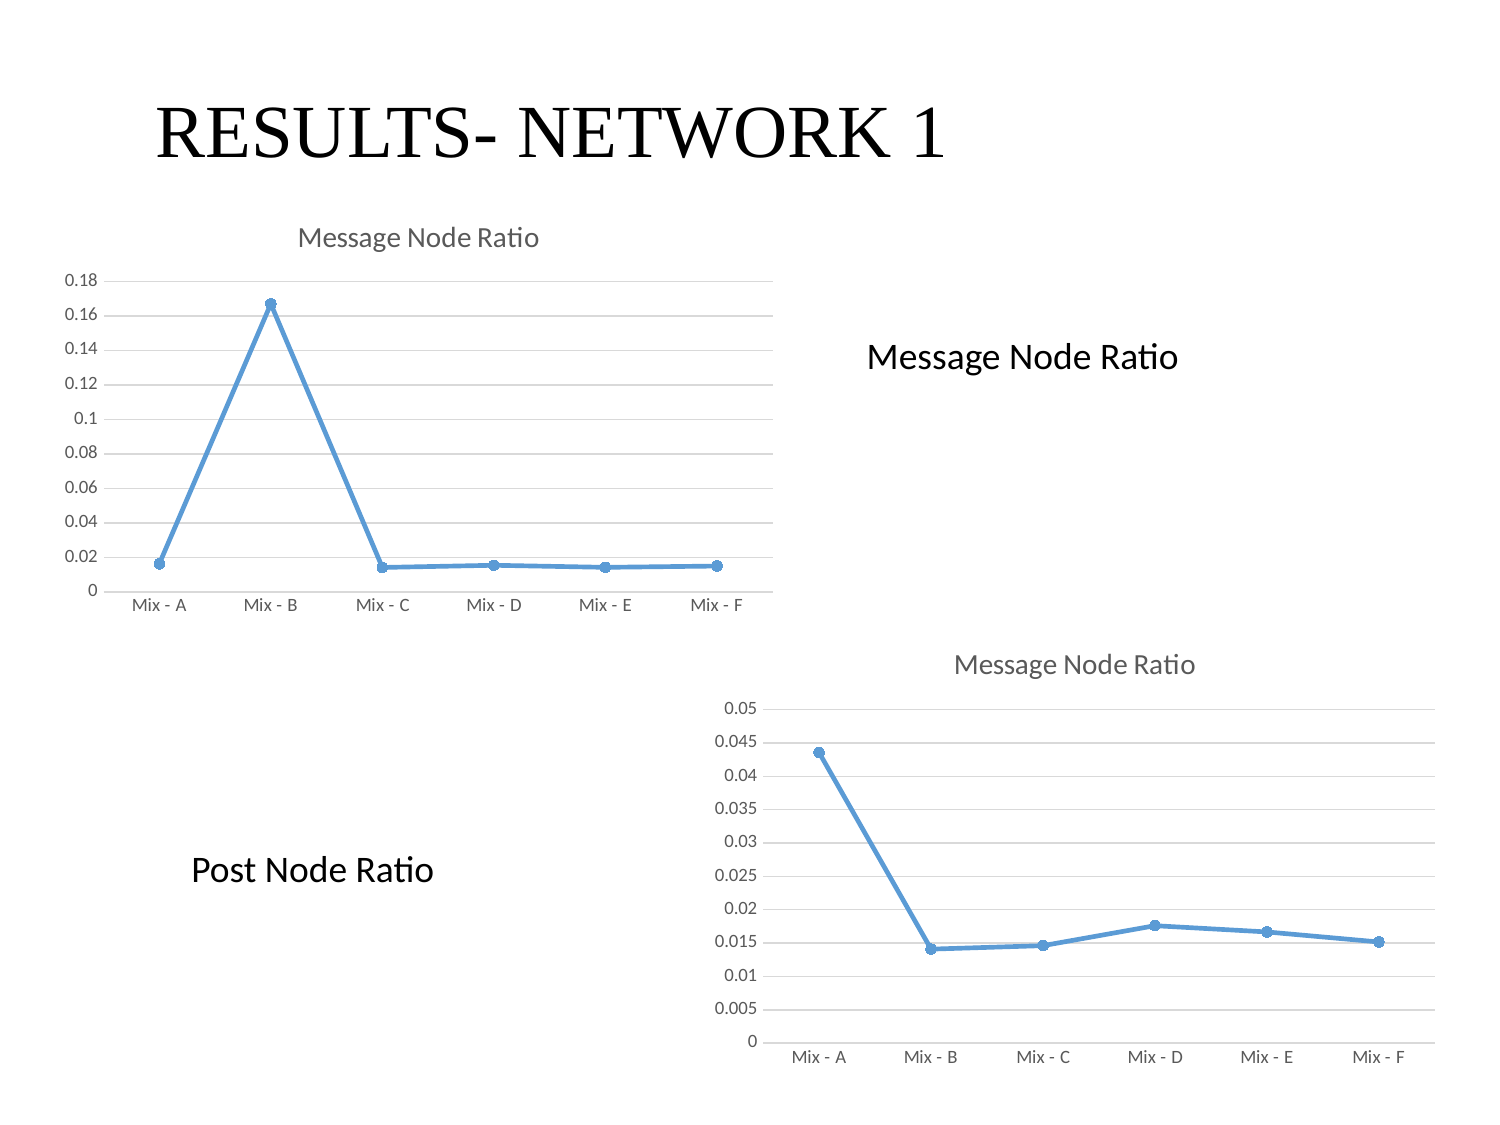

# RESULTS- NETWORK 1

### Chart: Message Node Ratio

| Category |  |
|---|---|
| Mix - A | 0.016162177173007497 |
| Mix - B | 0.16700143472022955 |
| Mix - C | 0.01410669704534988 |
| Mix - D | 0.015372424722662441 |
| Mix - E | 0.014178522705125707 |
| Mix - F | 0.014909269249632172 |
Message Node Ratio

### Chart: Message Node Ratio

| Category |  |
|---|---|
| Mix - A | 0.04355309436503779 |
| Mix - B | 0.014087234351551532 |
| Mix - C | 0.014603302052491595 |
| Mix - D | 0.01760009677029152 |
| Mix - E | 0.016660941257299895 |
| Mix - F | 0.015151515151515152 |
Post Node Ratio